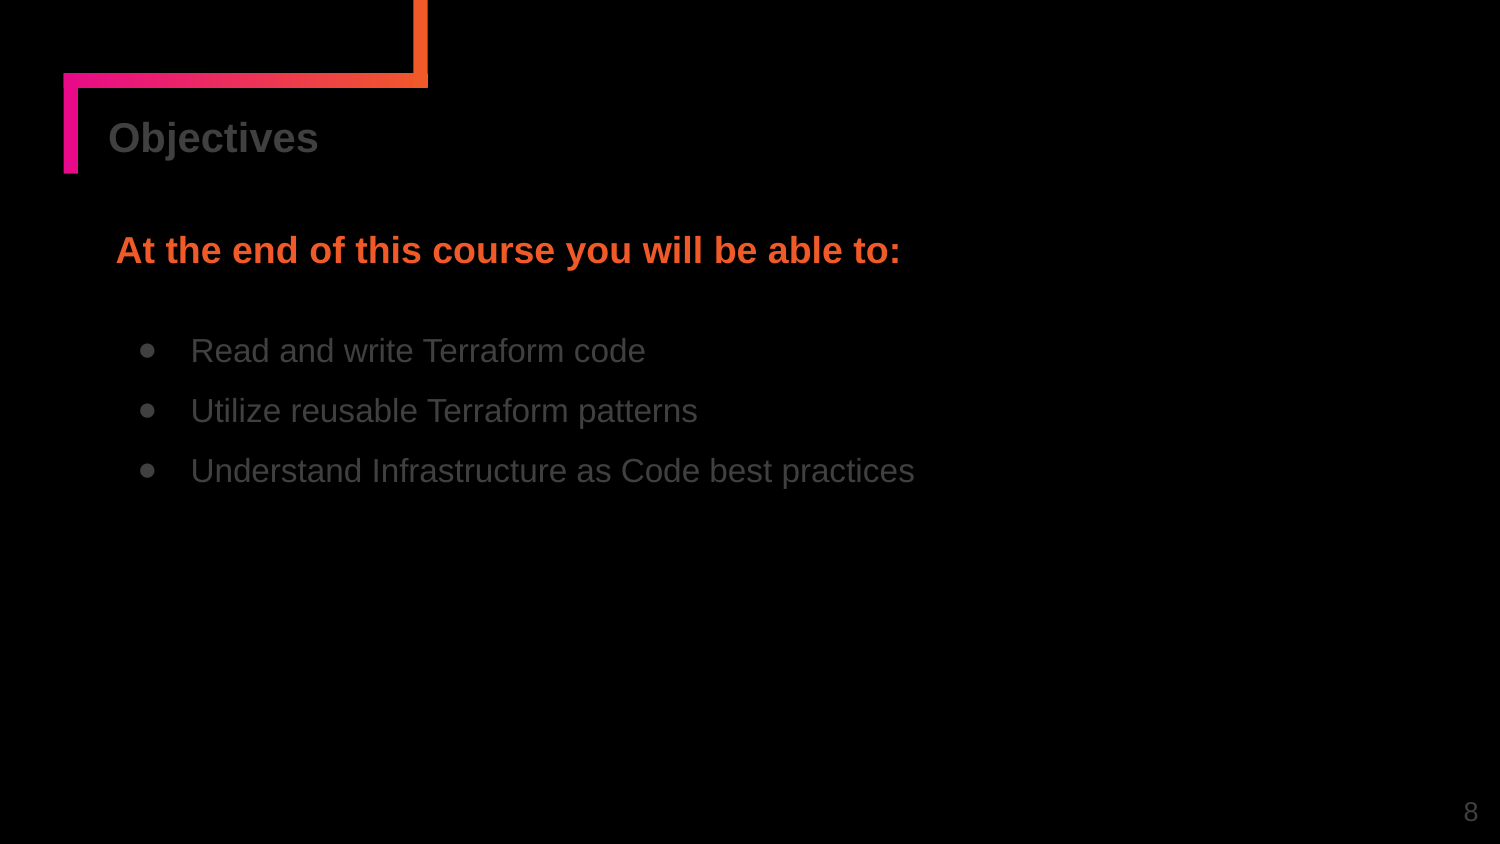

# Objectives
At the end of this course you will be able to:
Read and write Terraform code
Utilize reusable Terraform patterns
Understand Infrastructure as Code best practices
8